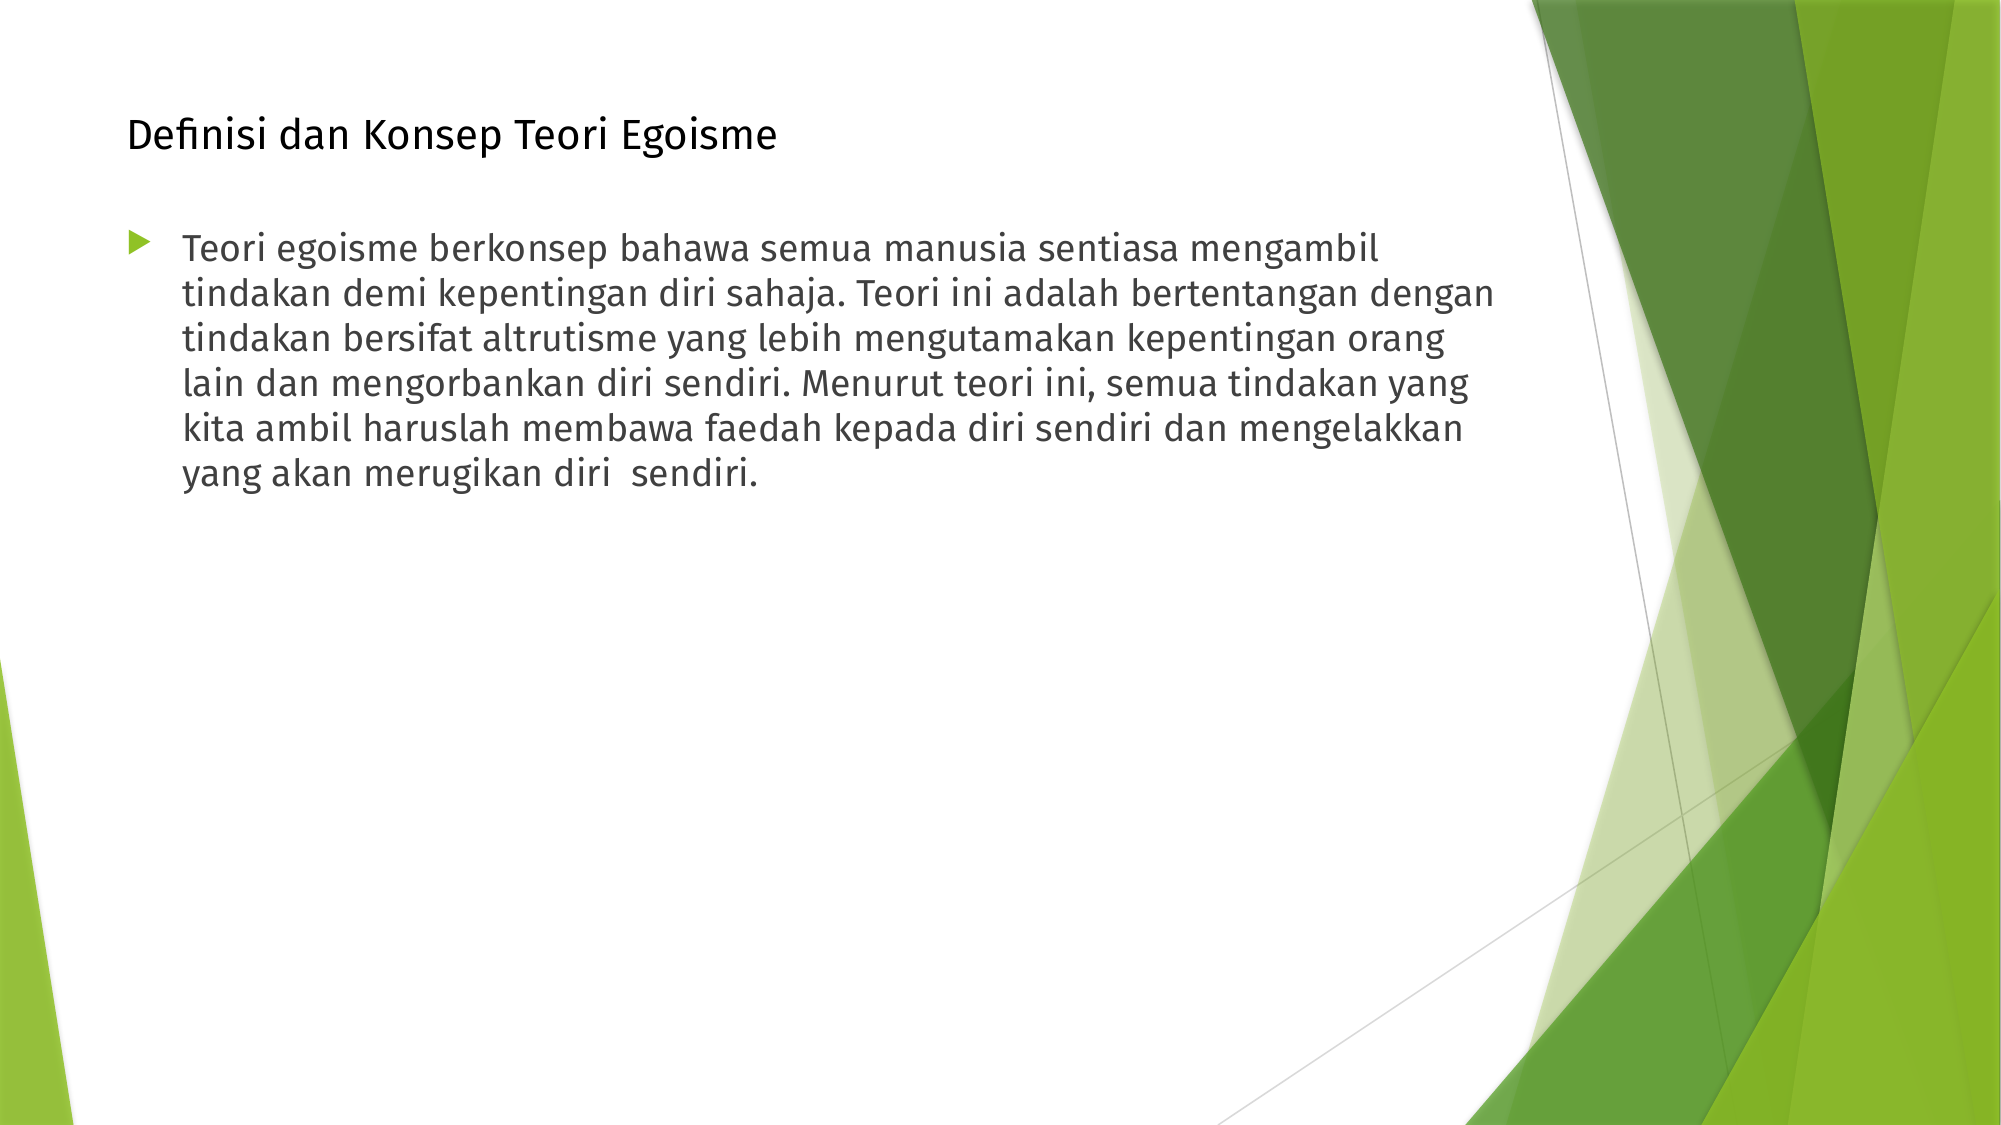

# Definisi dan Konsep Teori Egoisme
Teori egoisme berkonsep bahawa semua manusia sentiasa mengambil tindakan demi kepentingan diri sahaja. Teori ini adalah bertentangan dengan tindakan bersifat altrutisme yang lebih mengutamakan kepentingan orang lain dan mengorbankan diri sendiri. Menurut teori ini, semua tindakan yang  kita ambil haruslah membawa faedah kepada diri sendiri dan mengelakkan yang akan merugikan diri  sendiri.